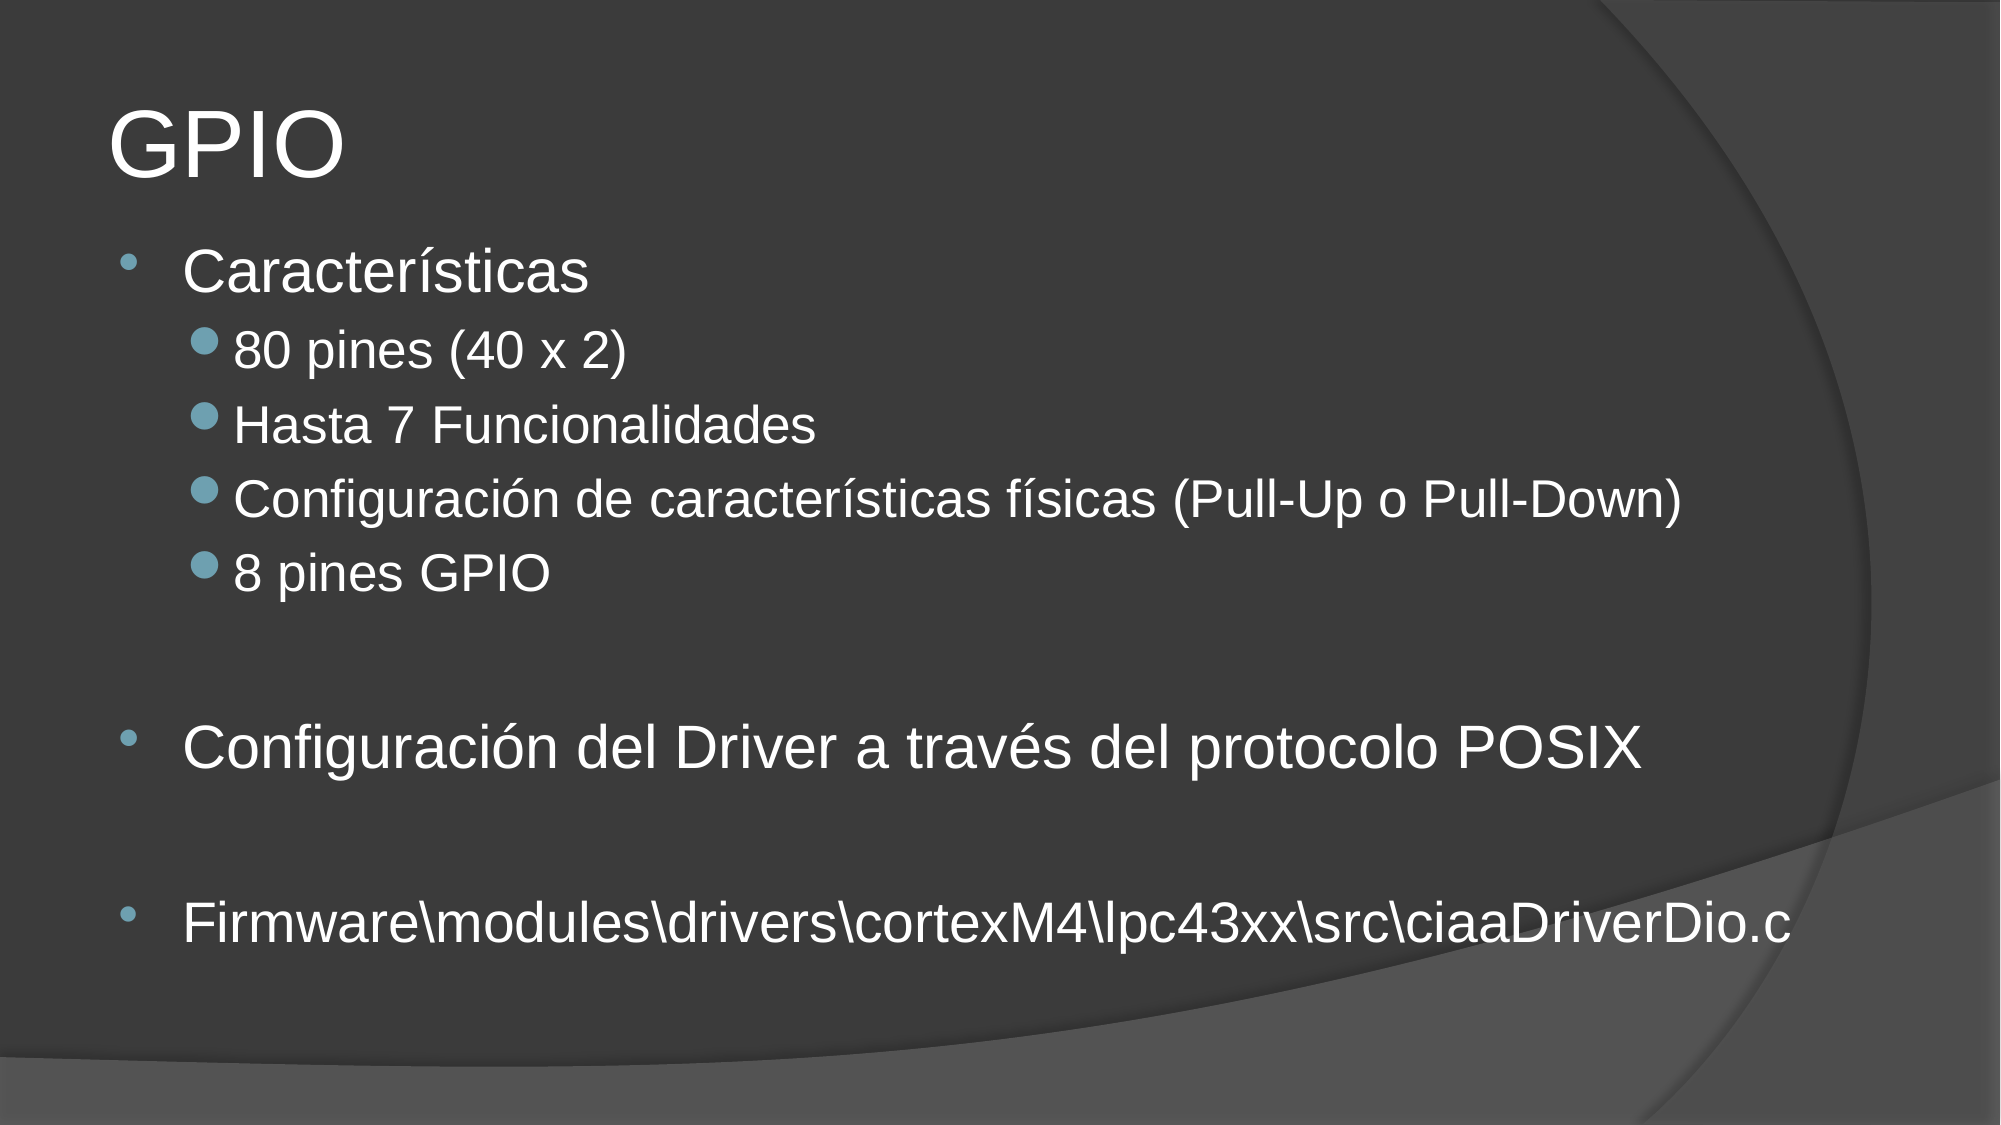

# GPIO

Características
80 pines (40 x 2)
Hasta 7 Funcionalidades
Configuración de características físicas (Pull-Up o Pull-Down)
8 pines GPIO

Configuración del Driver a través del protocolo POSIX

Firmware\modules\drivers\cortexM4\lpc43xx\src\ciaaDriverDio.c